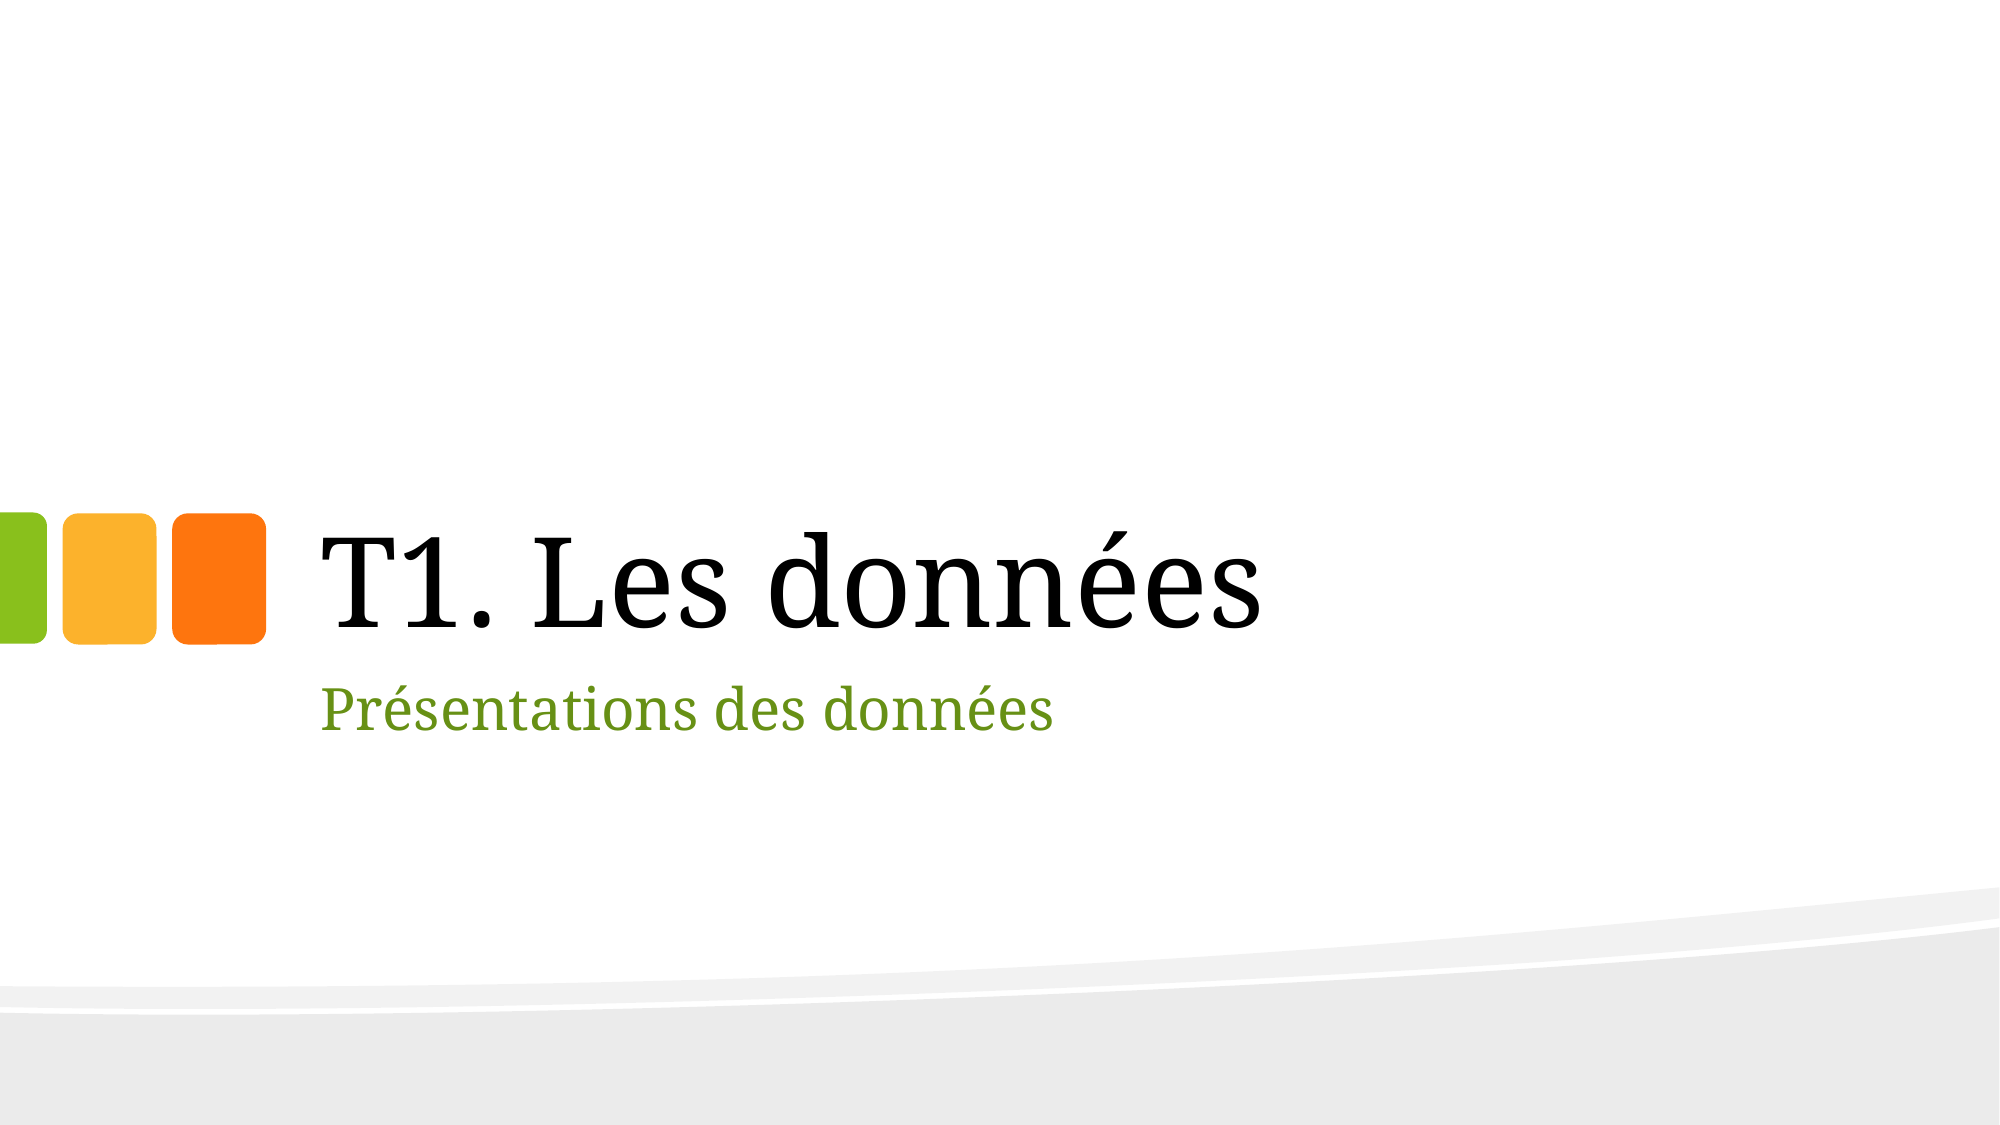

# T1. Les données
Présentations des données